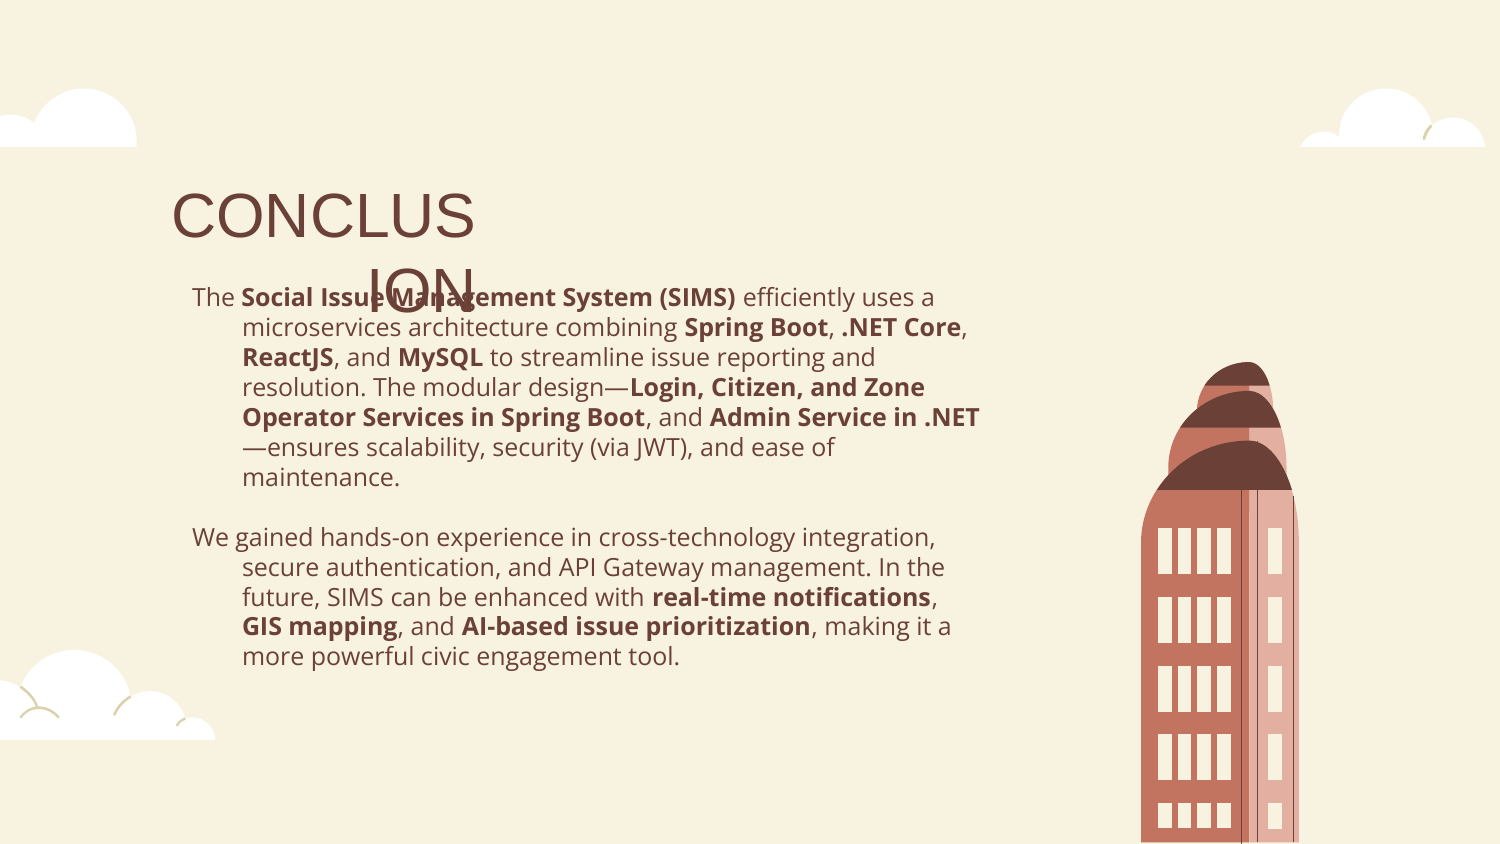

# CONCLUSION
The Social Issue Management System (SIMS) efficiently uses a microservices architecture combining Spring Boot, .NET Core, ReactJS, and MySQL to streamline issue reporting and resolution. The modular design—Login, Citizen, and Zone Operator Services in Spring Boot, and Admin Service in .NET—ensures scalability, security (via JWT), and ease of maintenance.

We gained hands-on experience in cross-technology integration, secure authentication, and API Gateway management. In the future, SIMS can be enhanced with real-time notifications, GIS mapping, and AI-based issue prioritization, making it a more powerful civic engagement tool.